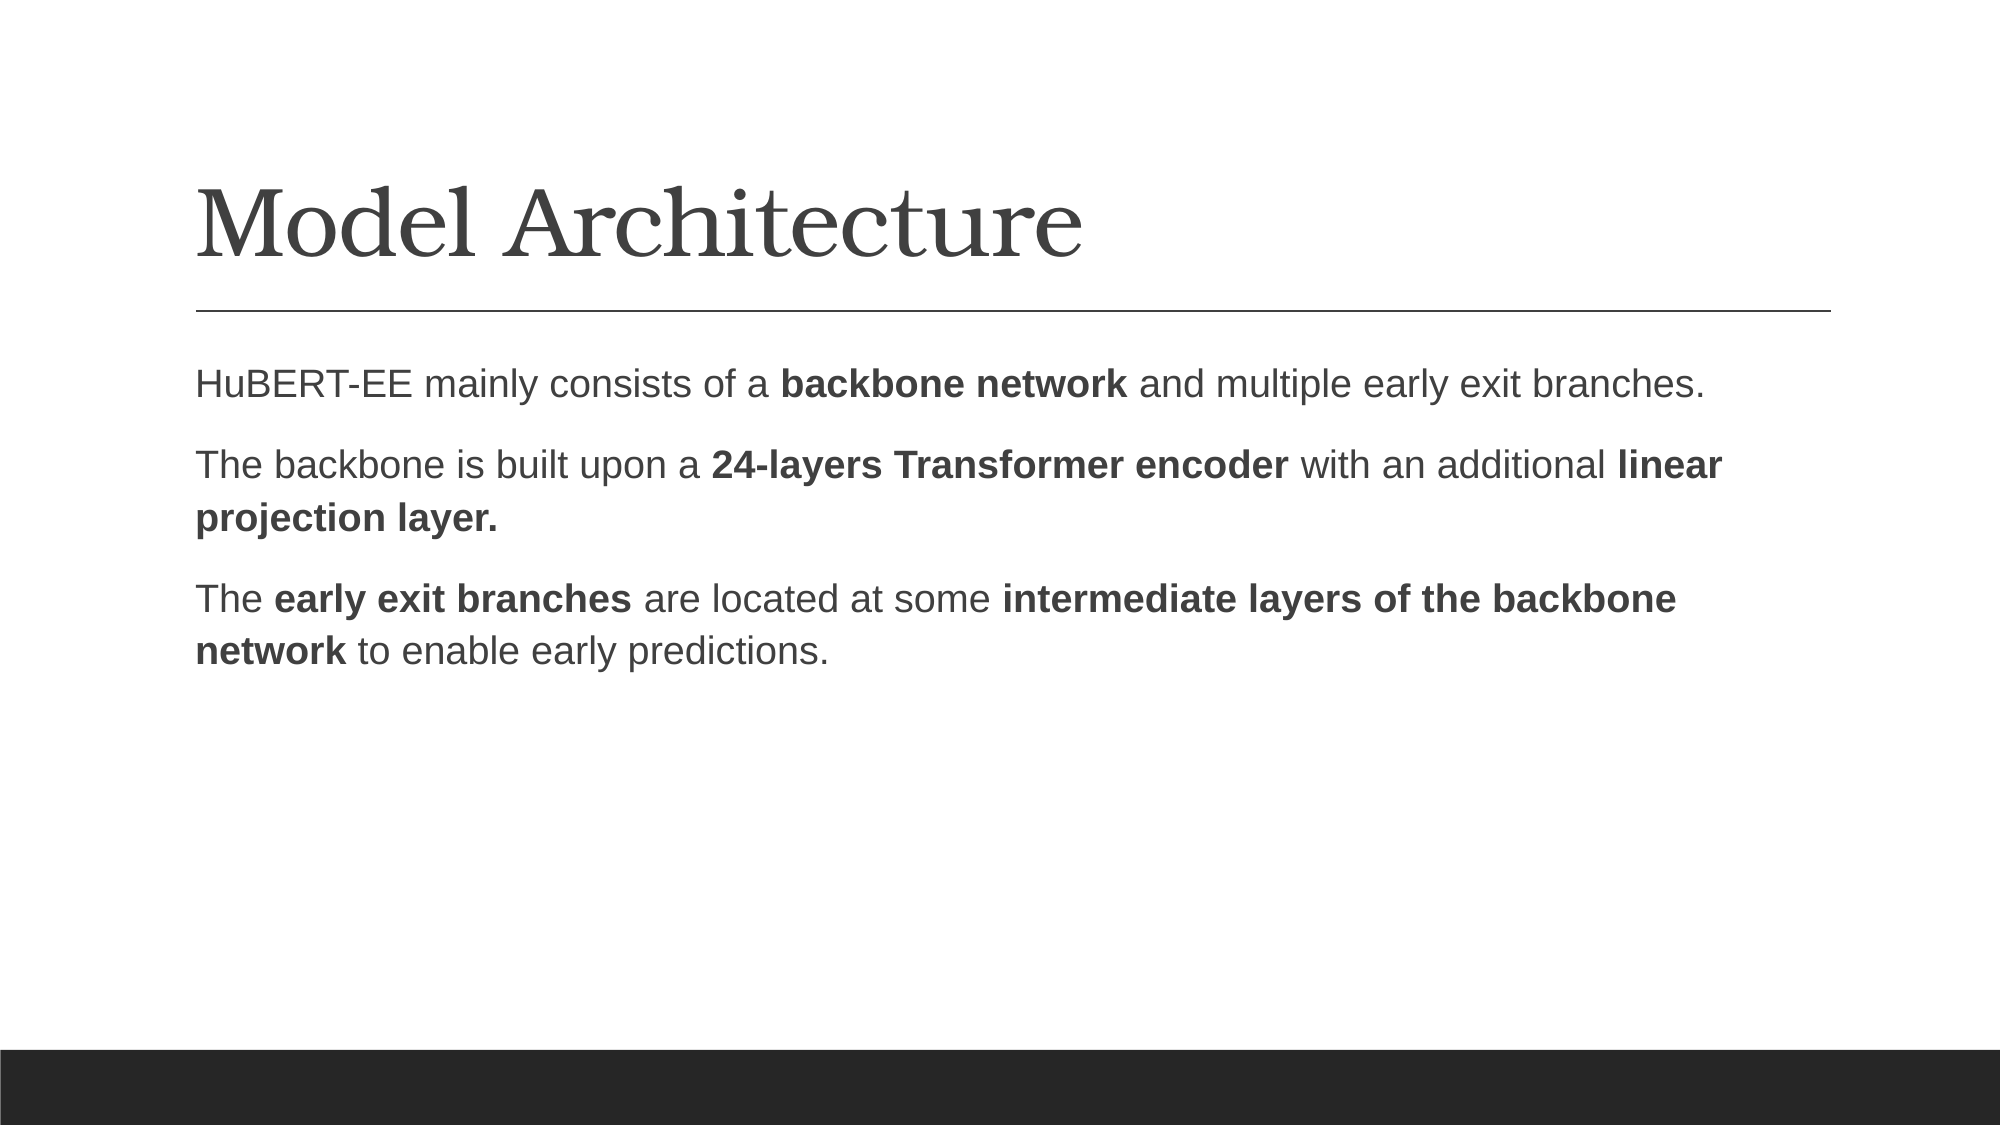

# Model Architecture
HuBERT-EE mainly consists of a backbone network and multiple early exit branches.
The backbone is built upon a 24-layers Transformer encoder with an additional linear projection layer.
The early exit branches are located at some intermediate layers of the backbone network to enable early predictions.